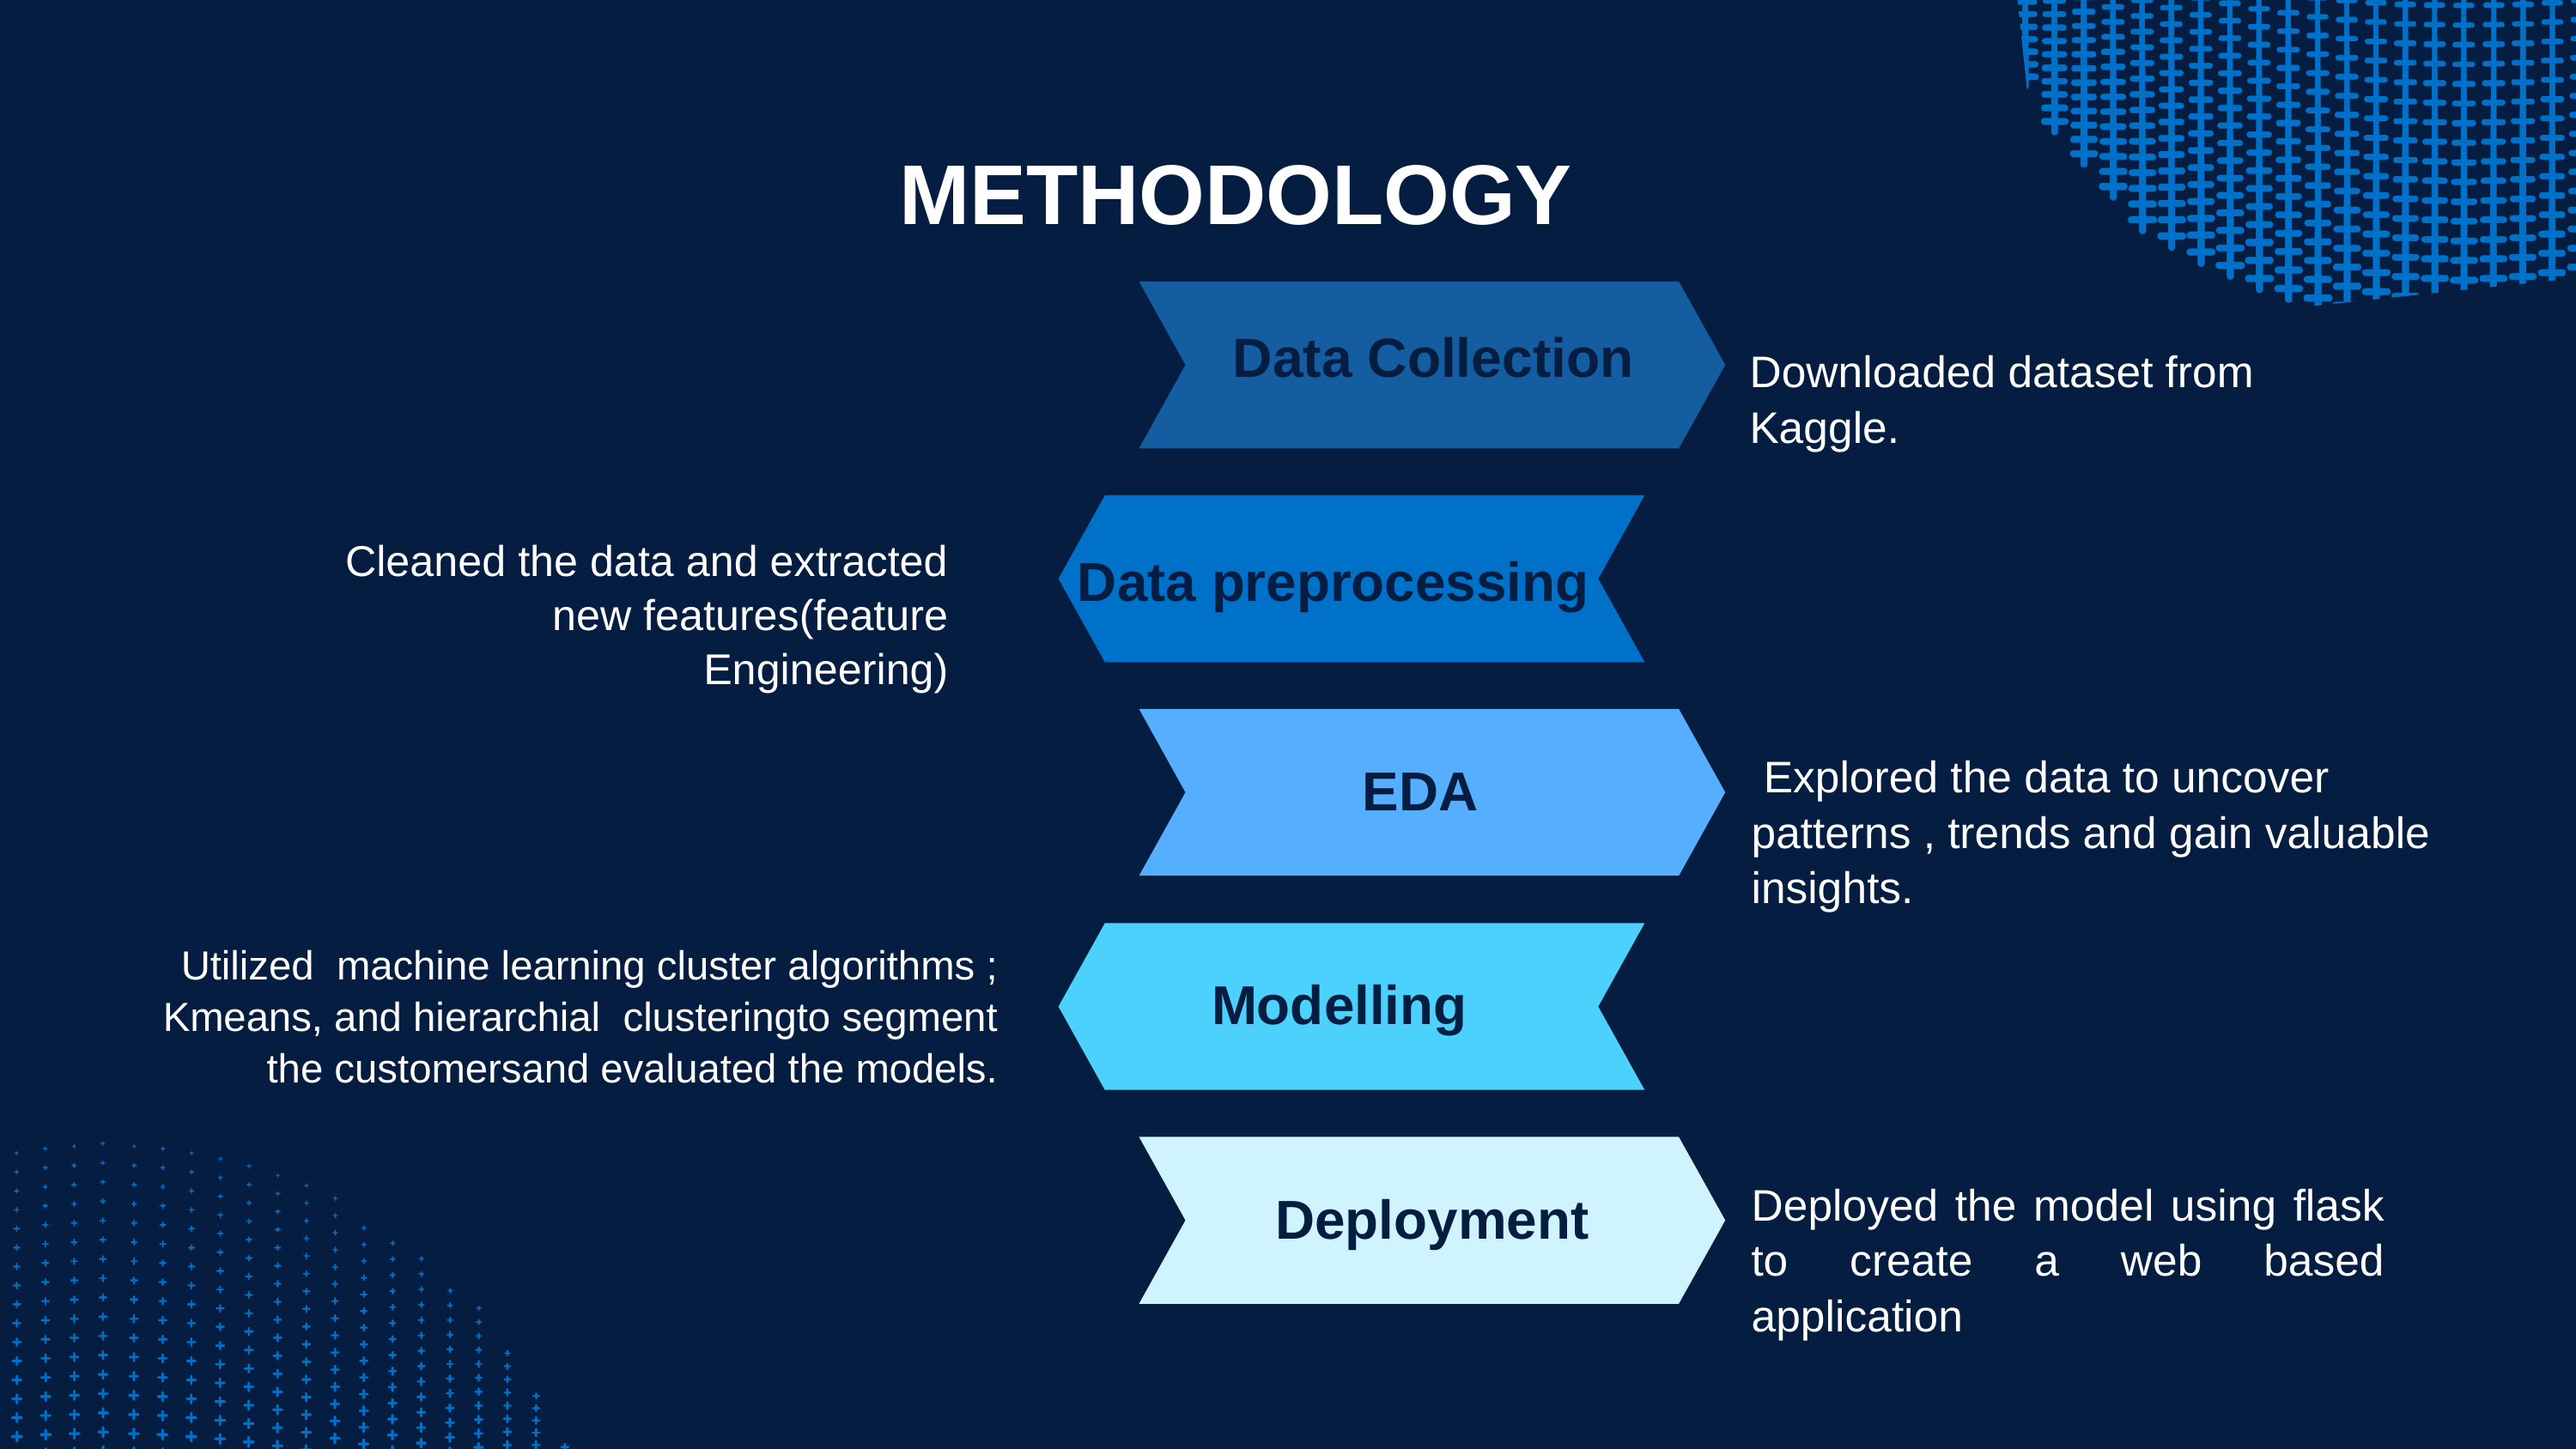

METHODOLOGY

Data Collection
Downloaded dataset from Kaggle.

Cleaned the data and extracted new features(feature Engineering)
Data preprocessing

 Explored the data to uncover patterns , trends and gain valuable insights.
EDA

Utilized  machine learning cluster algorithms ; Kmeans, and hierarchial  clusteringto segment the customersand evaluated the models.
Modelling

Deployed the model using flask to create a web based application
Deployment